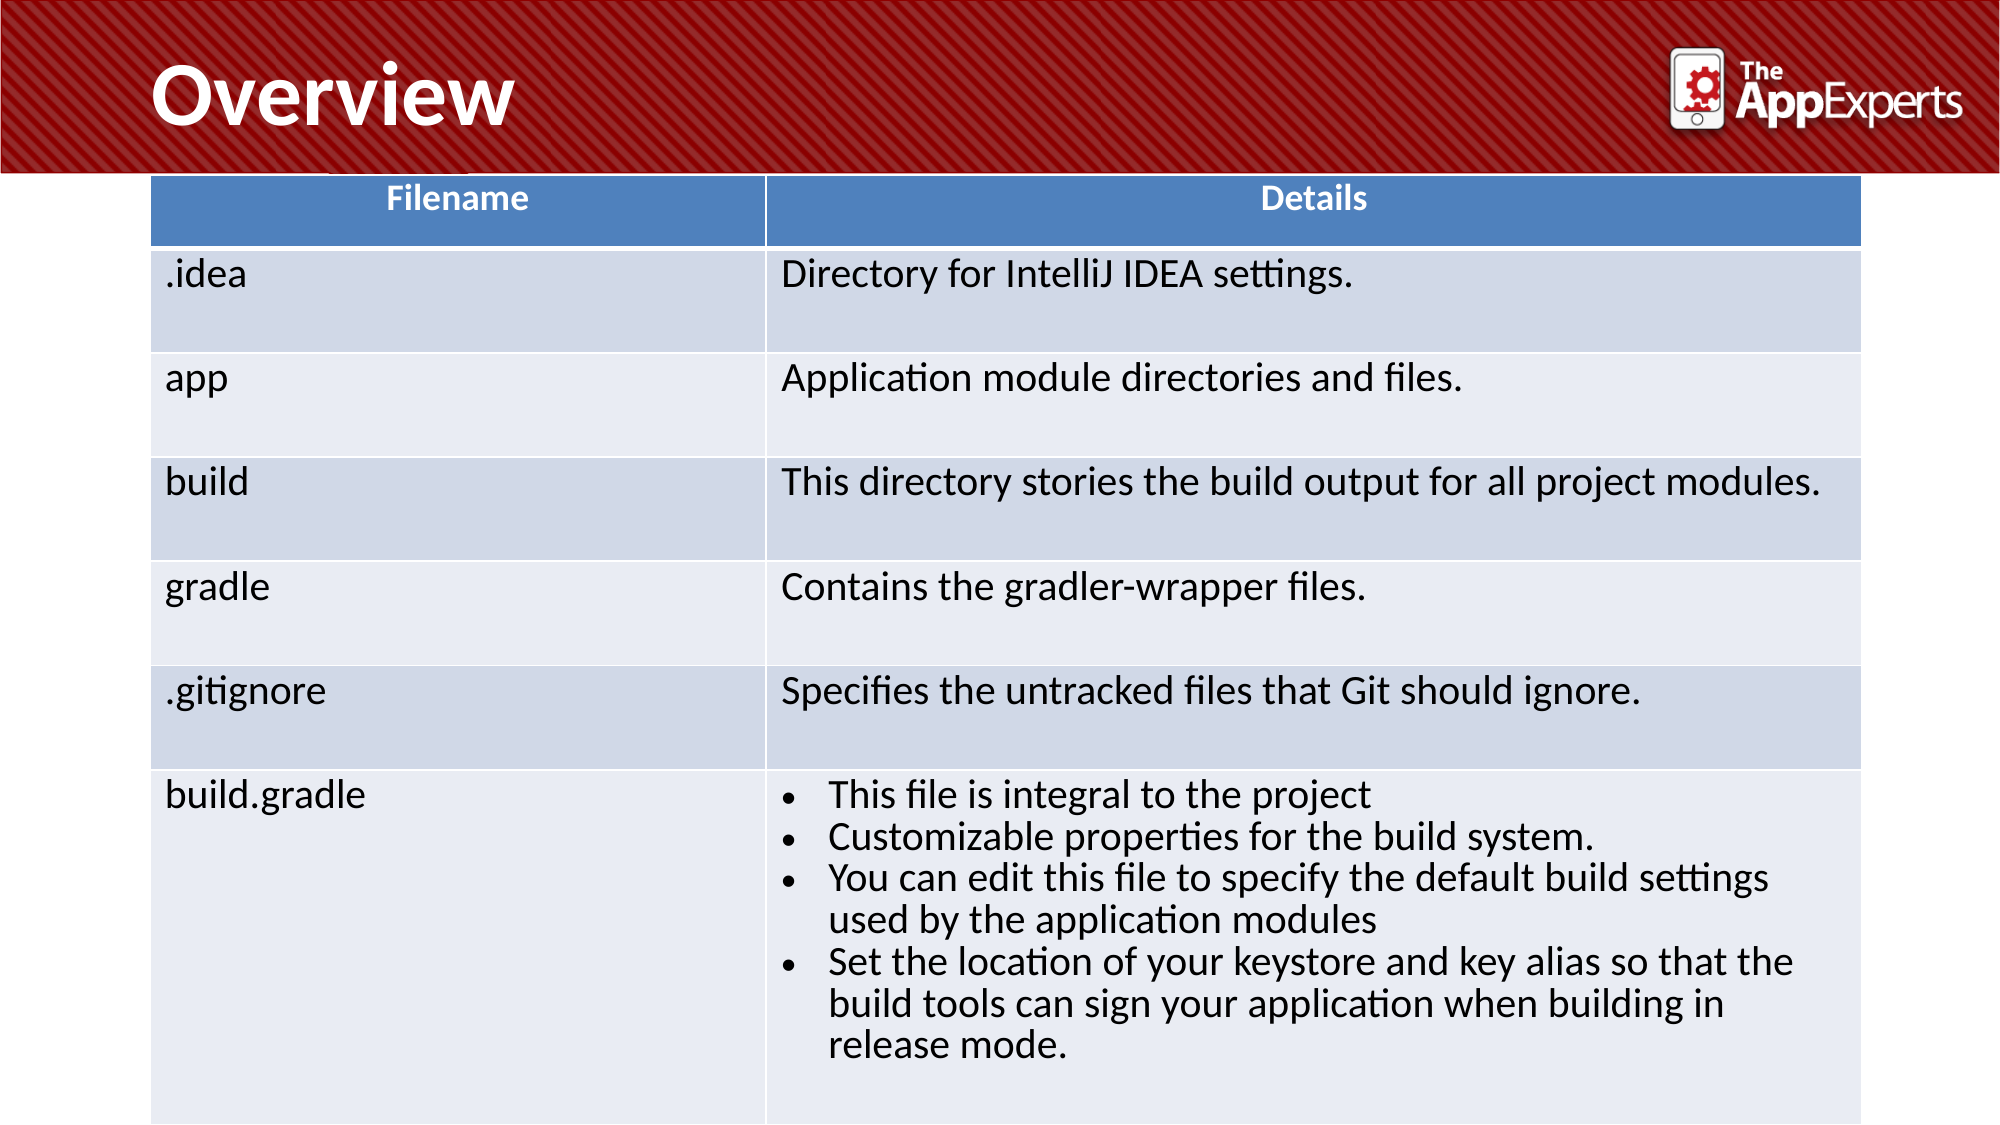

Overview
| Filename | Details |
| --- | --- |
| .idea | Directory for IntelliJ IDEA settings. |
| app | Application module directories and files. |
| build | This directory stories the build output for all project modules. |
| gradle | Contains the gradler-wrapper files. |
| .gitignore | Specifies the untracked files that Git should ignore. |
| build.gradle | This file is integral to the project Customizable properties for the build system. You can edit this file to specify the default build settings used by the application modules Set the location of your keystore and key alias so that the build tools can sign your application when building in release mode. |